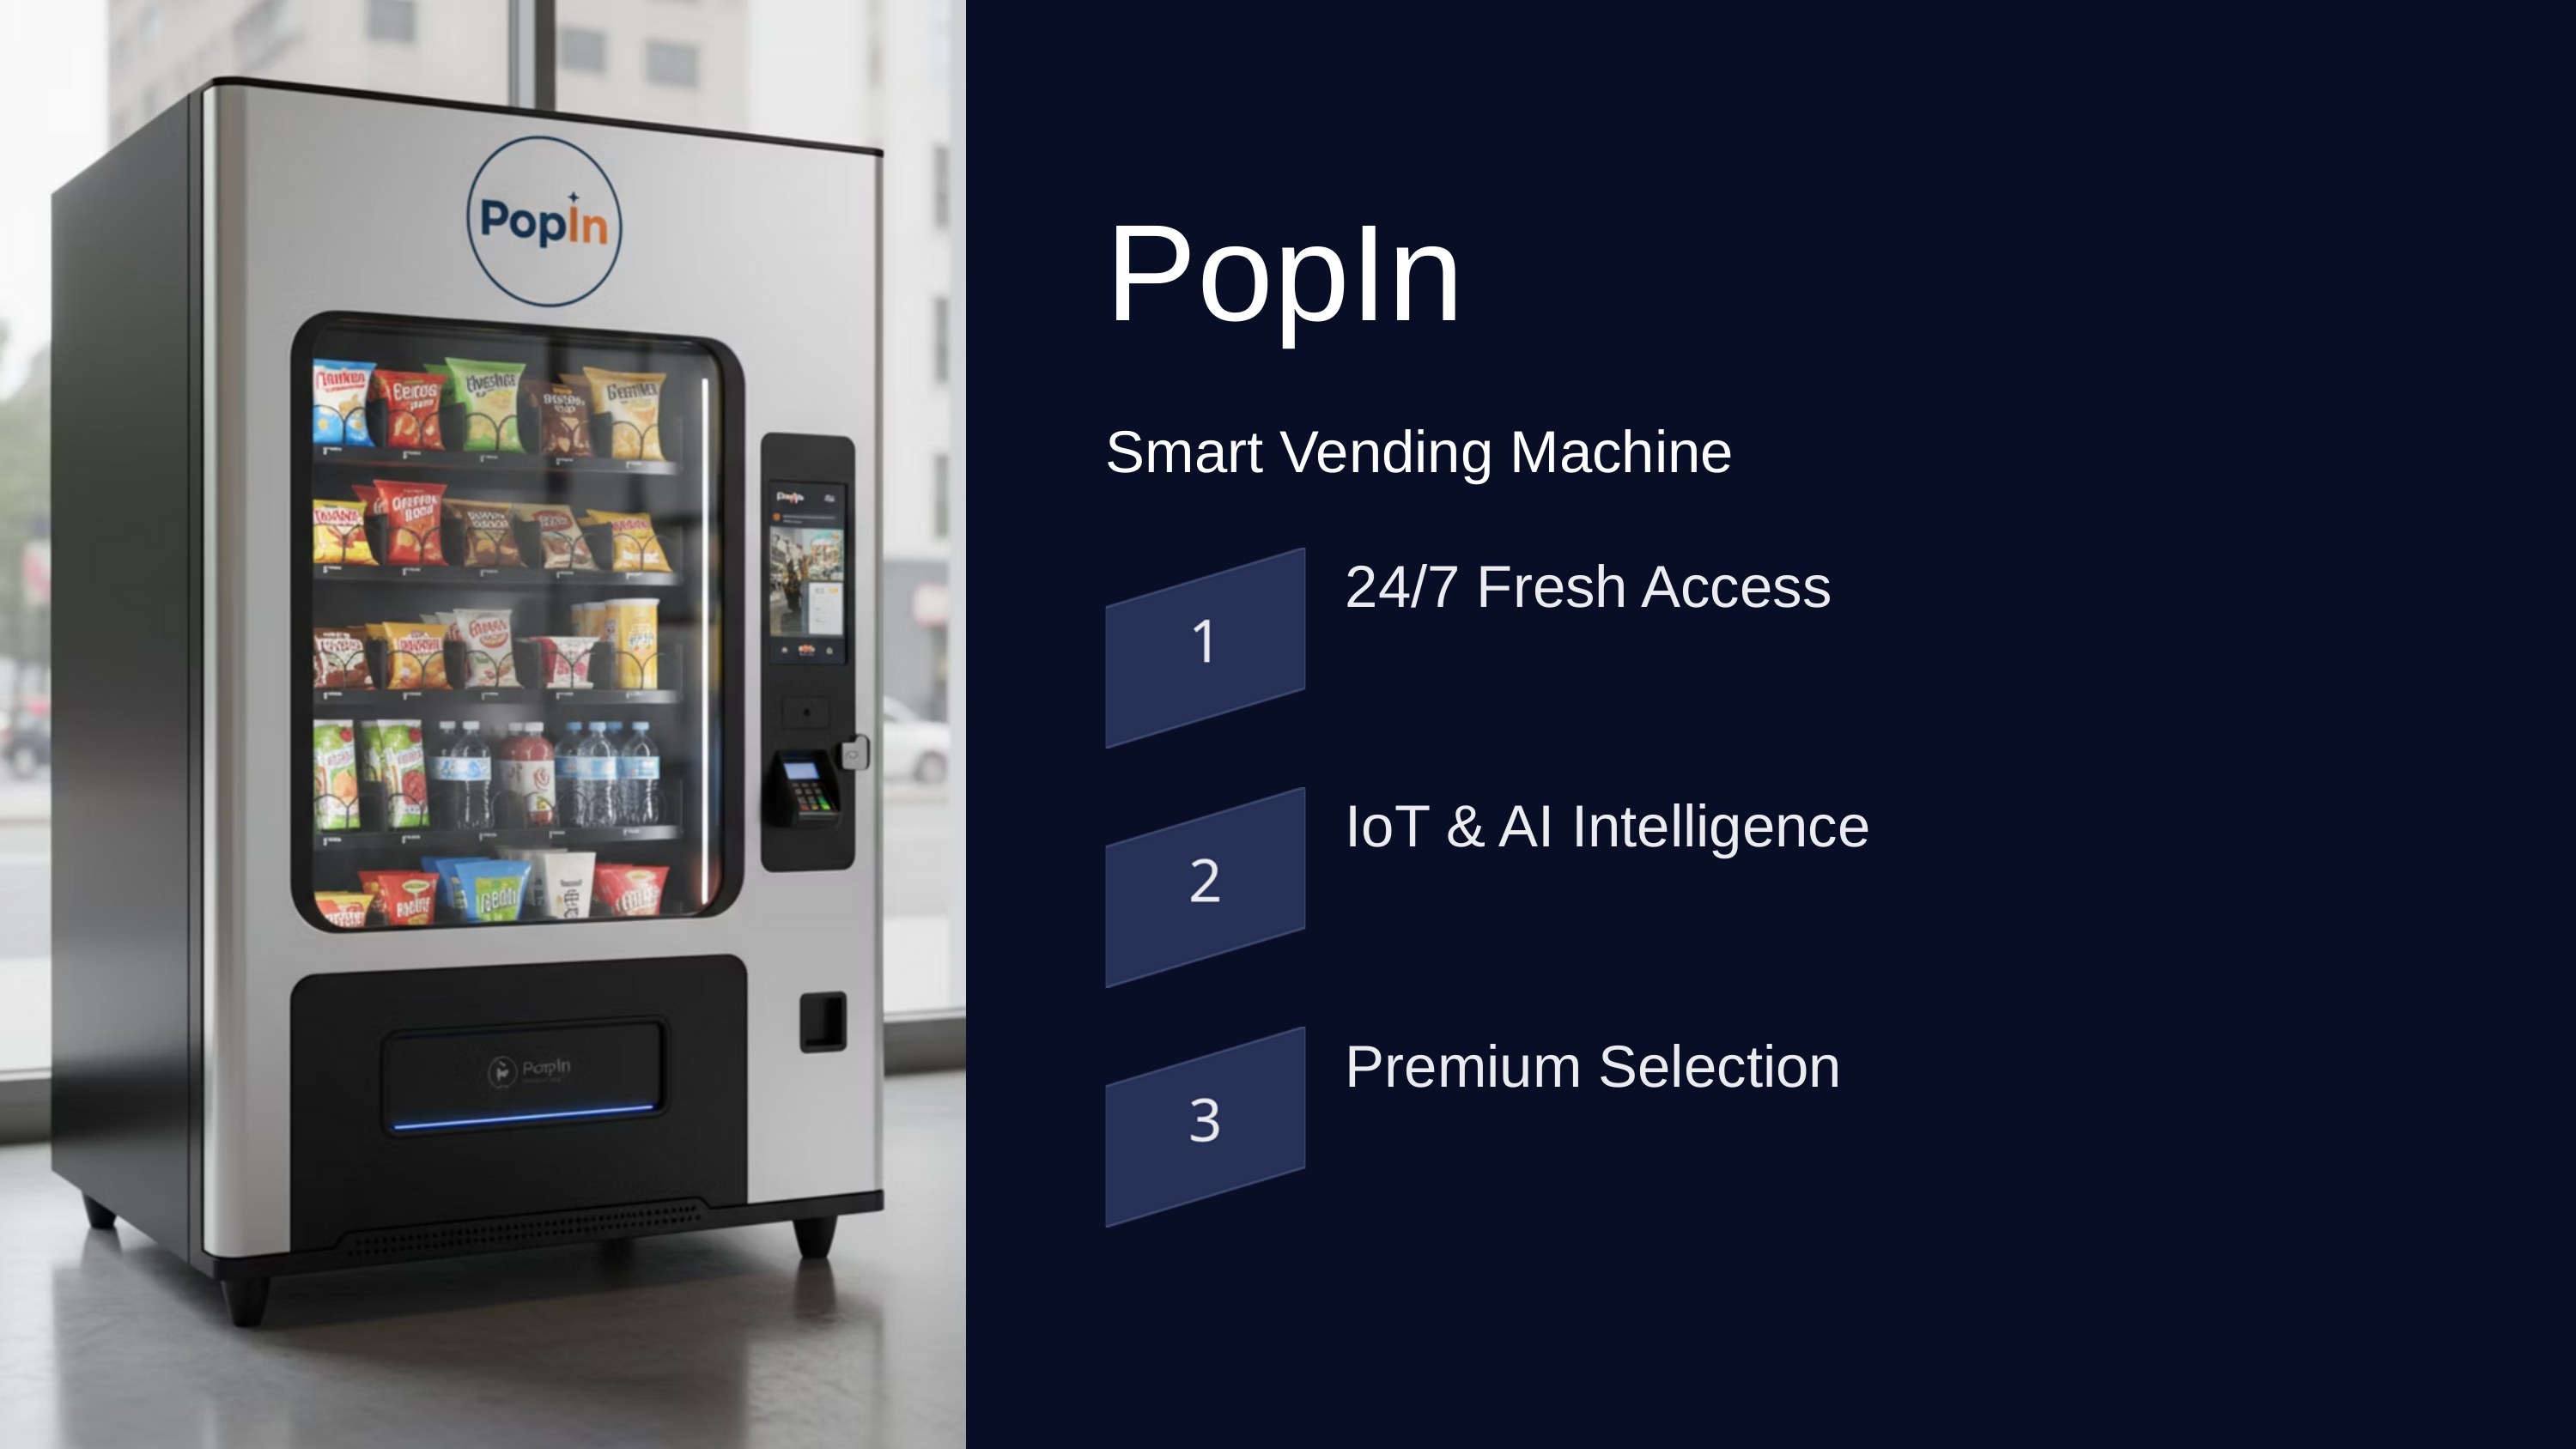

PopIn
Smart Vending Machine
24/7 Fresh Access

IoT & AI Intelligence

Premium Selection